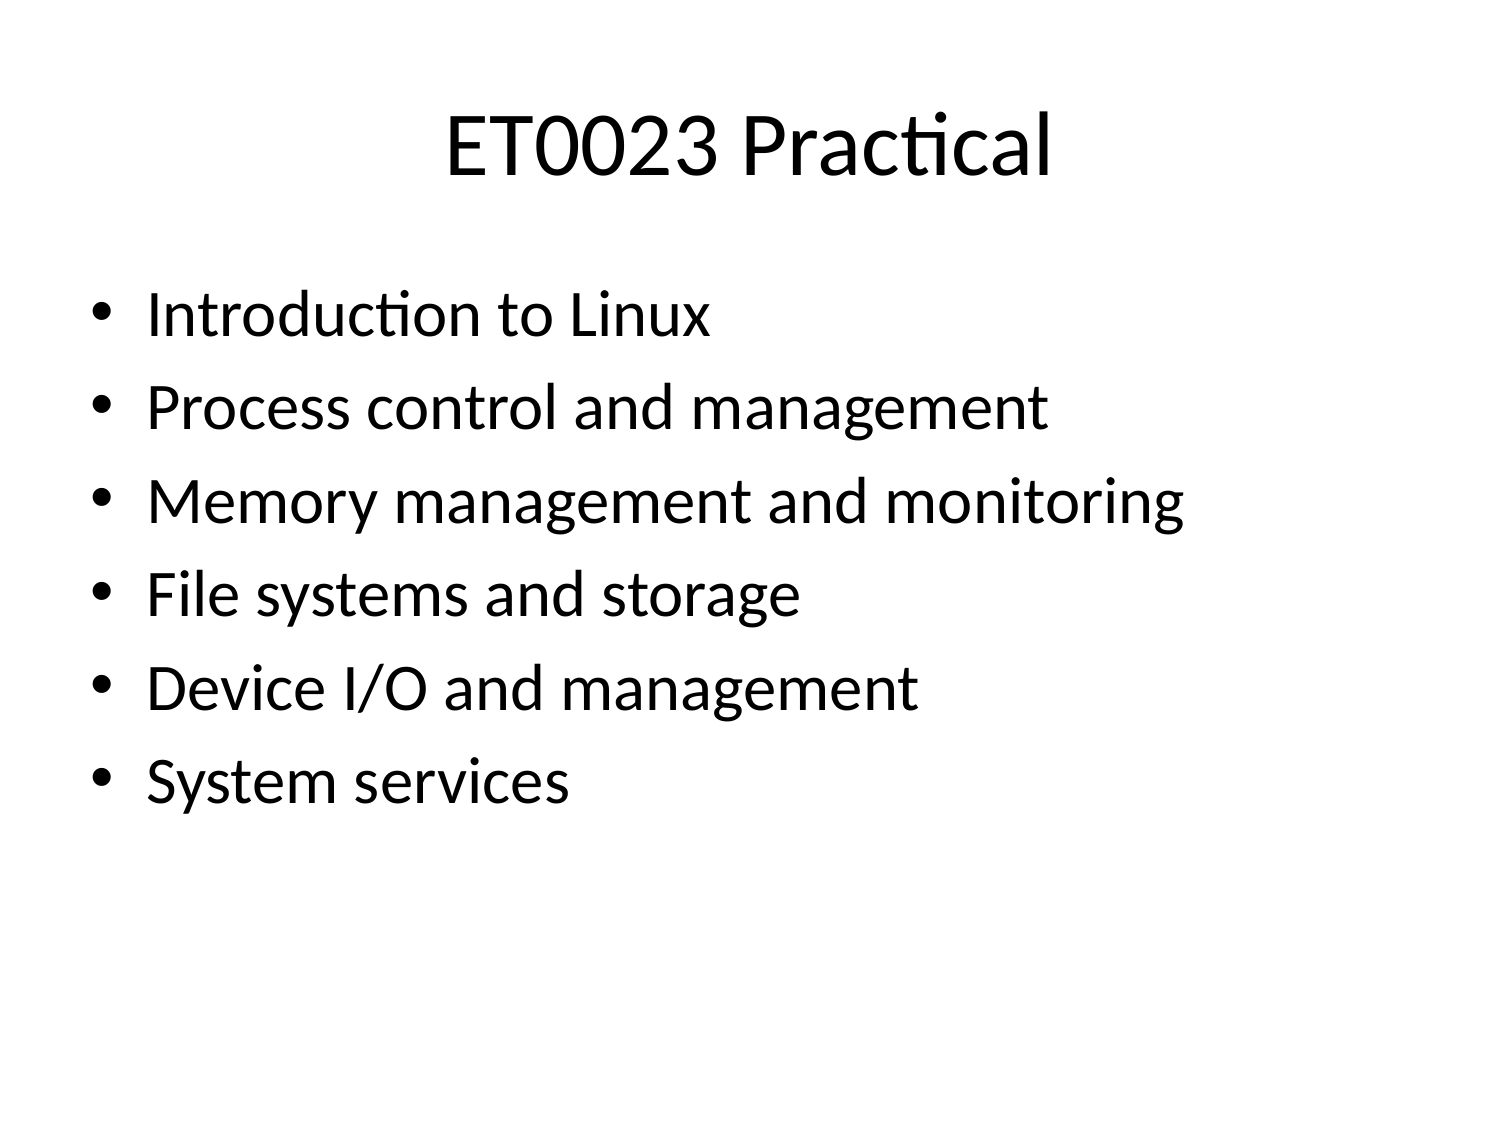

# ET0023 Practical
Introduction to Linux
Process control and management
Memory management and monitoring
File systems and storage
Device I/O and management
System services